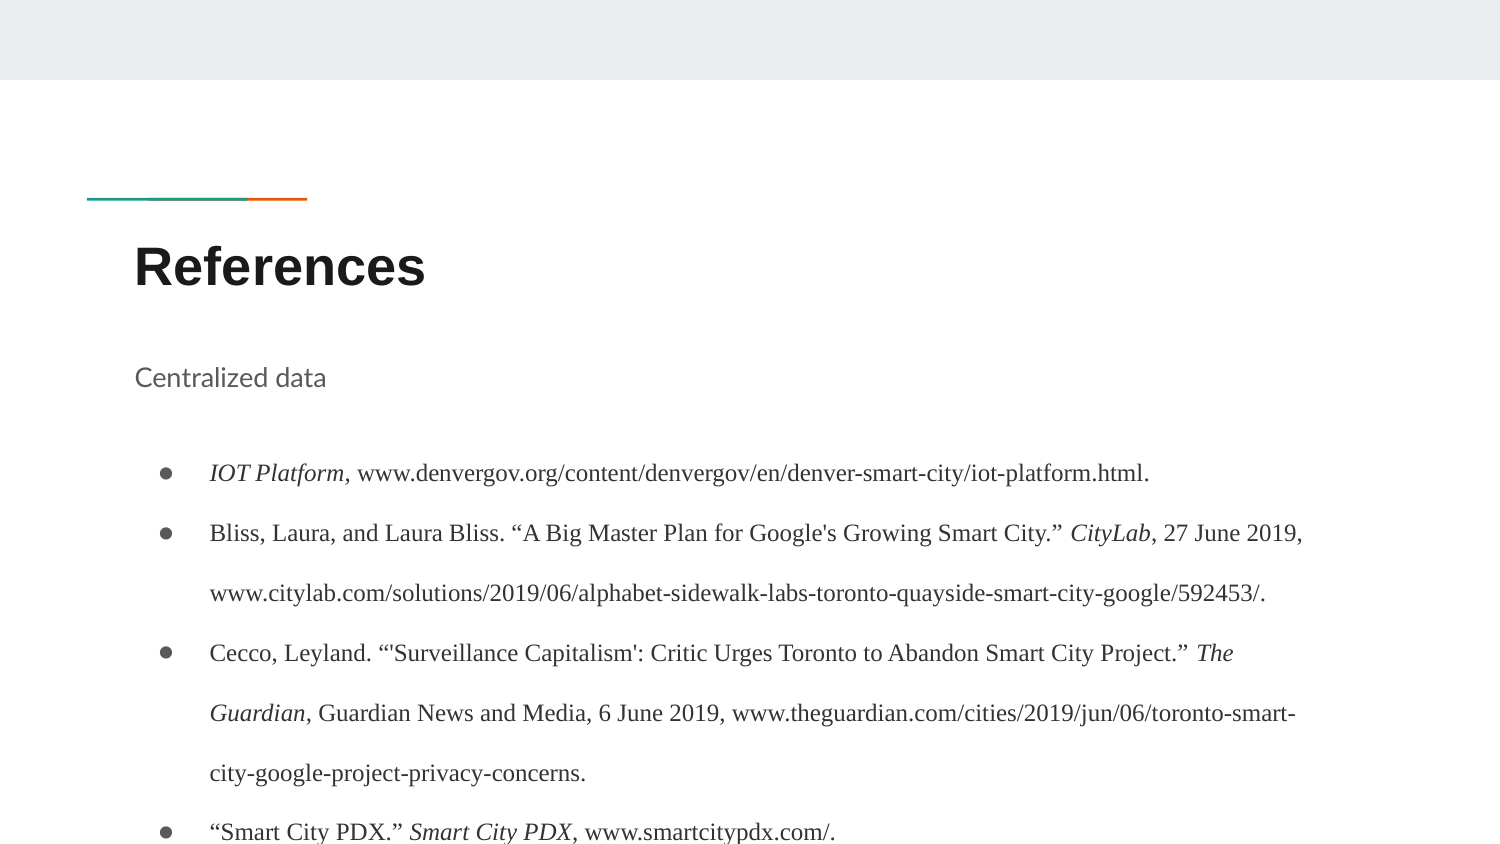

# References
Centralized data
IOT Platform, www.denvergov.org/content/denvergov/en/denver-smart-city/iot-platform.html.
Bliss, Laura, and Laura Bliss. “A Big Master Plan for Google's Growing Smart City.” CityLab, 27 June 2019, www.citylab.com/solutions/2019/06/alphabet-sidewalk-labs-toronto-quayside-smart-city-google/592453/.
Cecco, Leyland. “'Surveillance Capitalism': Critic Urges Toronto to Abandon Smart City Project.” The Guardian, Guardian News and Media, 6 June 2019, www.theguardian.com/cities/2019/jun/06/toronto-smart-city-google-project-privacy-concerns.
“Smart City PDX.” Smart City PDX, www.smartcitypdx.com/.
“The Promise and Potential Pitfalls of Google's Smart City in Toronto.” The Urbanist, 28 Feb. 2019, www.theurbanist.org/2019/02/28/the-promise-and-potential-pitfalls-of-googles-smart-city-in-toronto/.
“Welcome to Smart Columbus.” Smart Columbus OS, www.smartcolumbusos.com/.